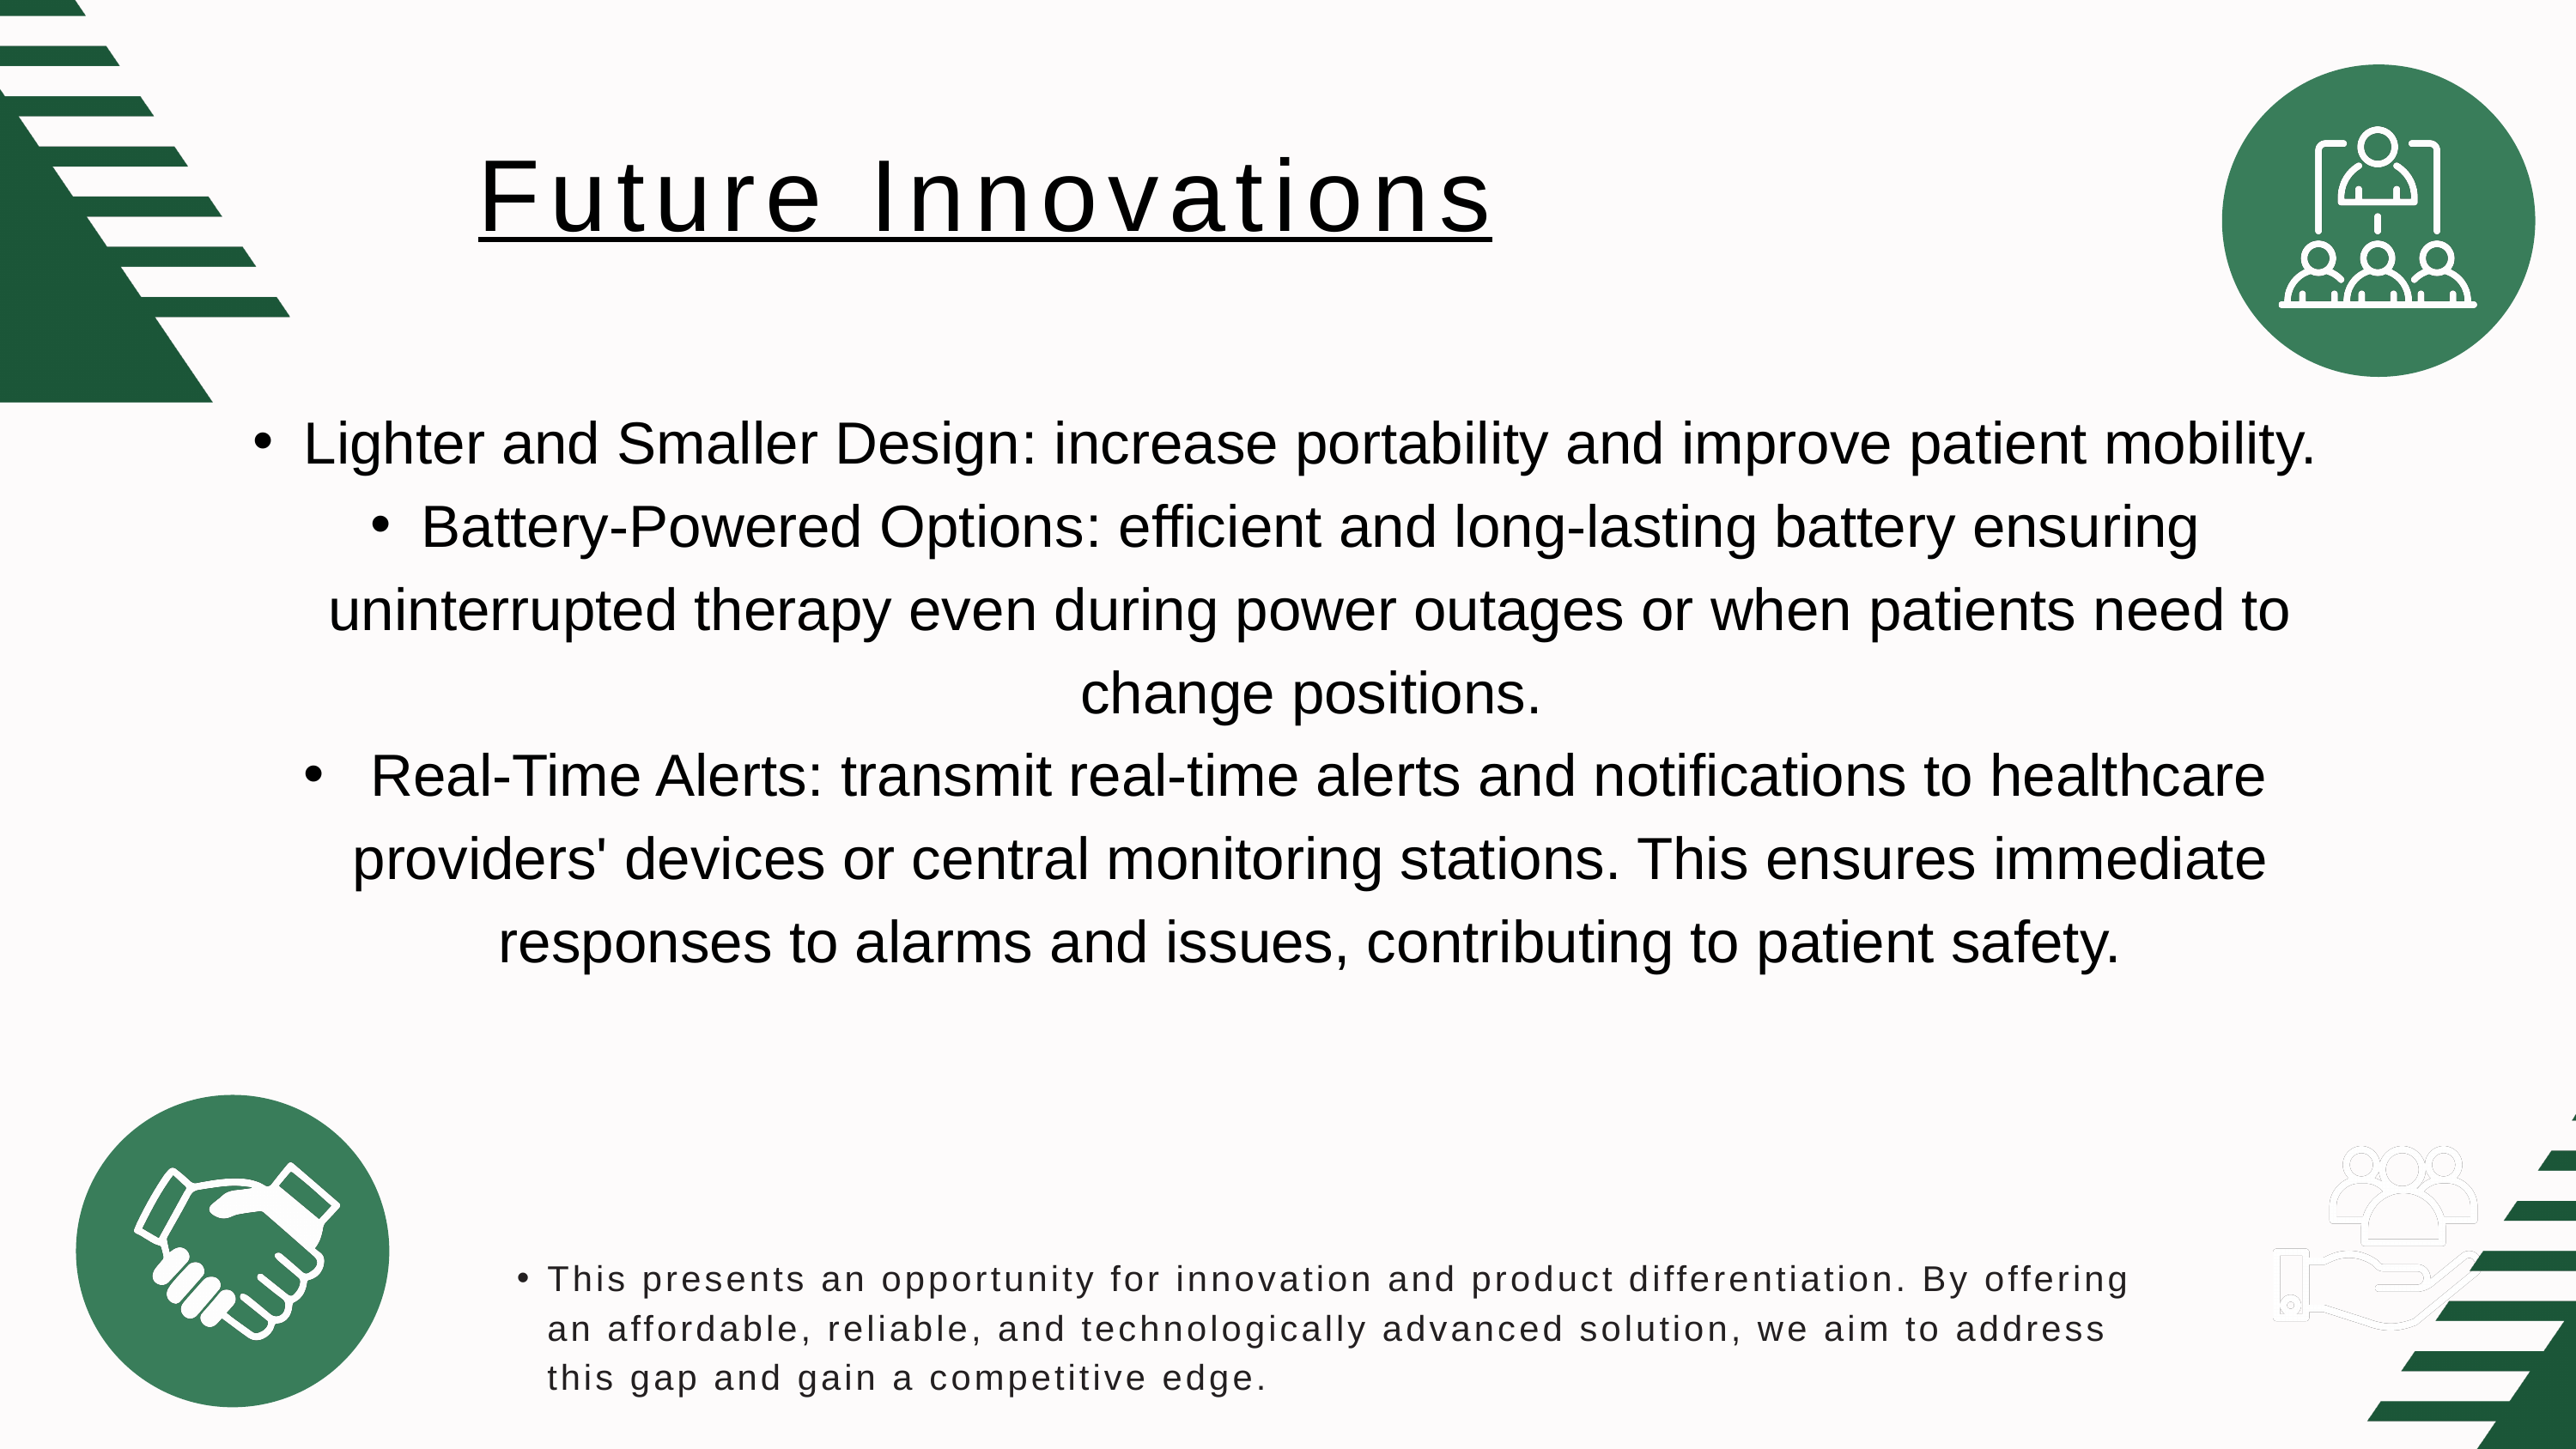

Future Innovations
Lighter and Smaller Design: increase portability and improve patient mobility.
Battery-Powered Options: efficient and long-lasting battery ensuring uninterrupted therapy even during power outages or when patients need to change positions.
 Real-Time Alerts: transmit real-time alerts and notifications to healthcare providers' devices or central monitoring stations. This ensures immediate responses to alarms and issues, contributing to patient safety.

This presents an opportunity for innovation and product differentiation. By offering an affordable, reliable, and technologically advanced solution, we aim to address this gap and gain a competitive edge.